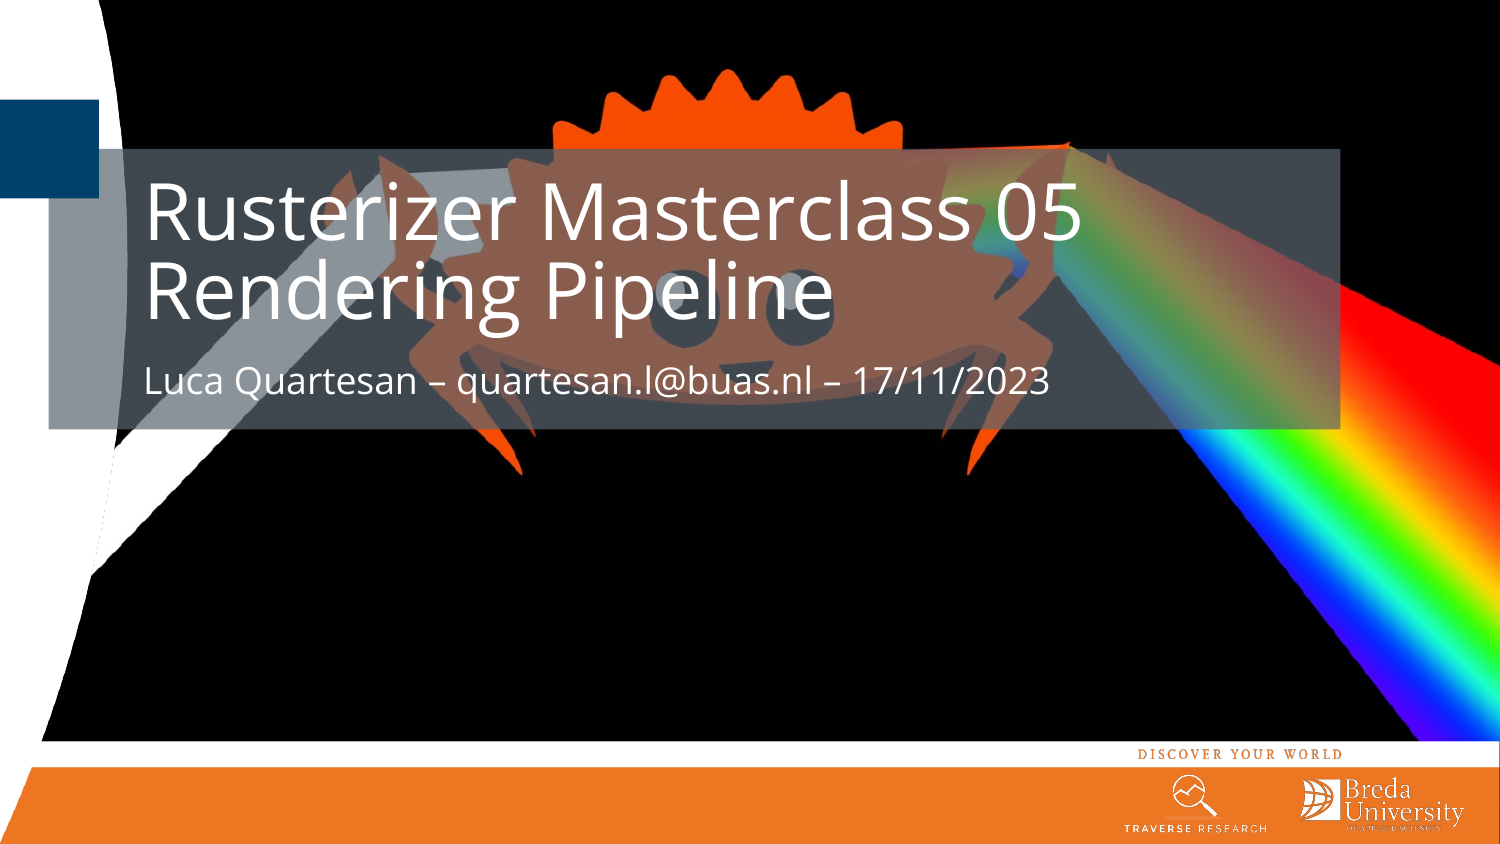

# Rusterizer Masterclass 05 Rendering Pipeline
Luca Quartesan – quartesan.l@buas.nl – 17/11/2023